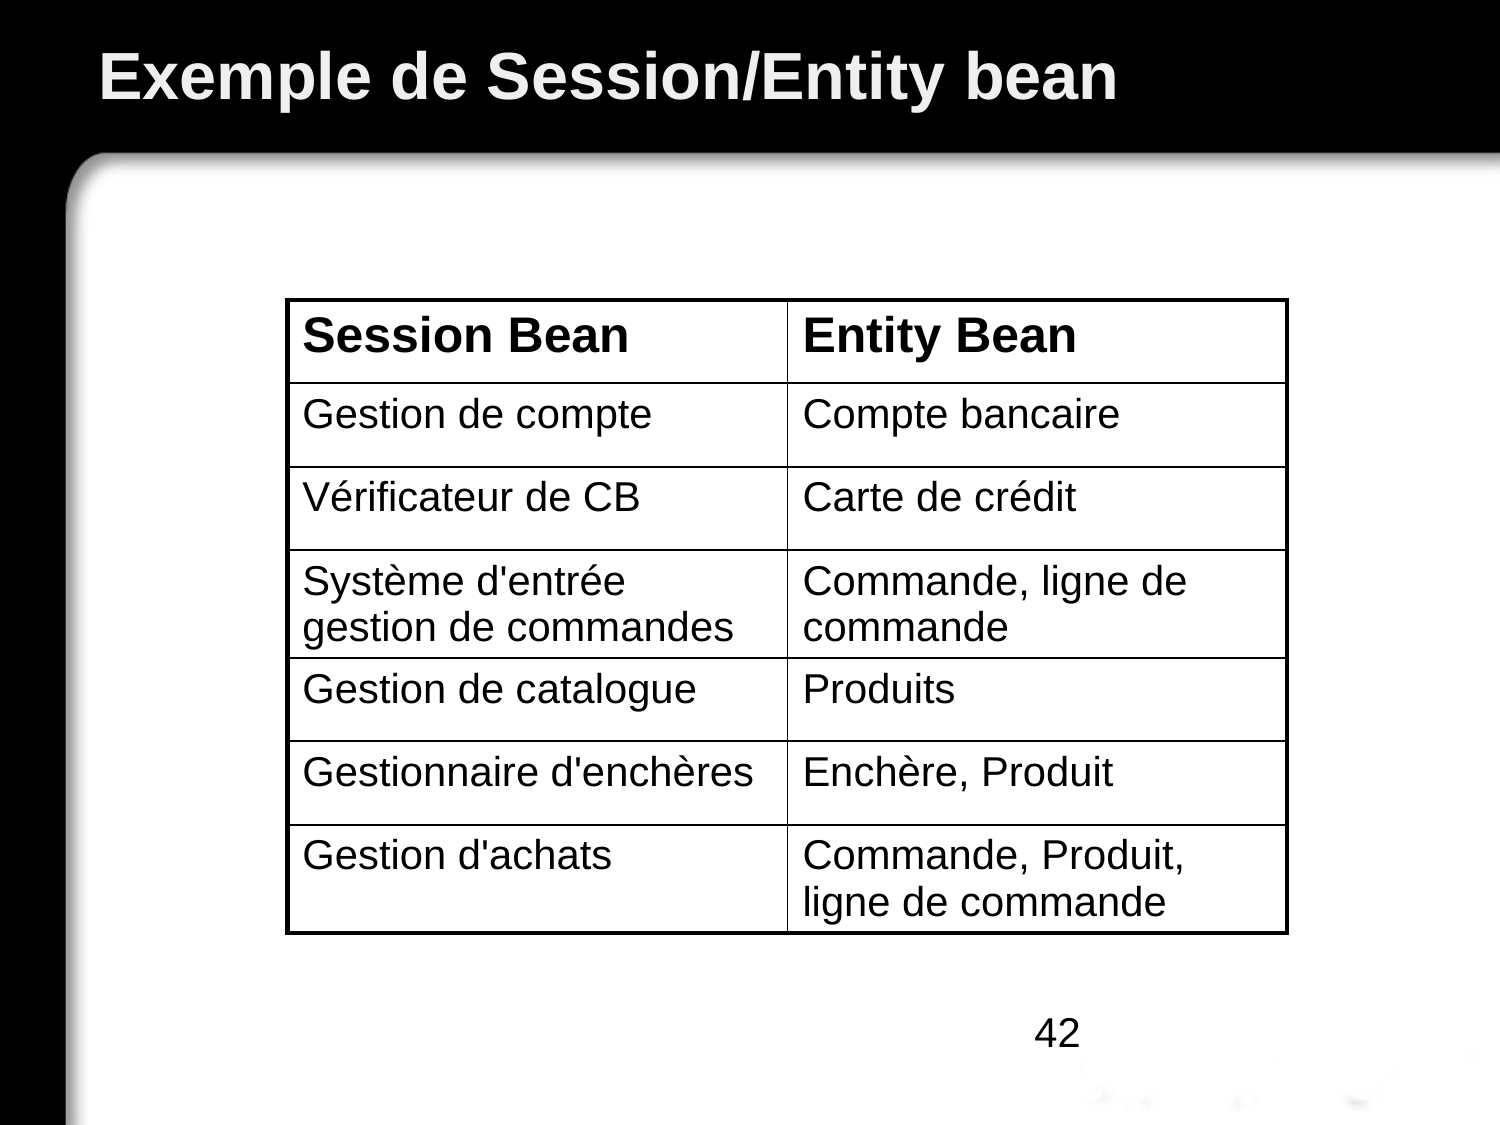

# Exemple de Session/Entity bean
| Session Bean | Entity Bean |
| --- | --- |
| Gestion de compte | Compte bancaire |
| Vérificateur de CB | Carte de crédit |
| Système d'entrée gestion de commandes | Commande, ligne de commande |
| Gestion de catalogue | Produits |
| Gestionnaire d'enchères | Enchère, Produit |
| Gestion d'achats | Commande, Produit, ligne de commande |